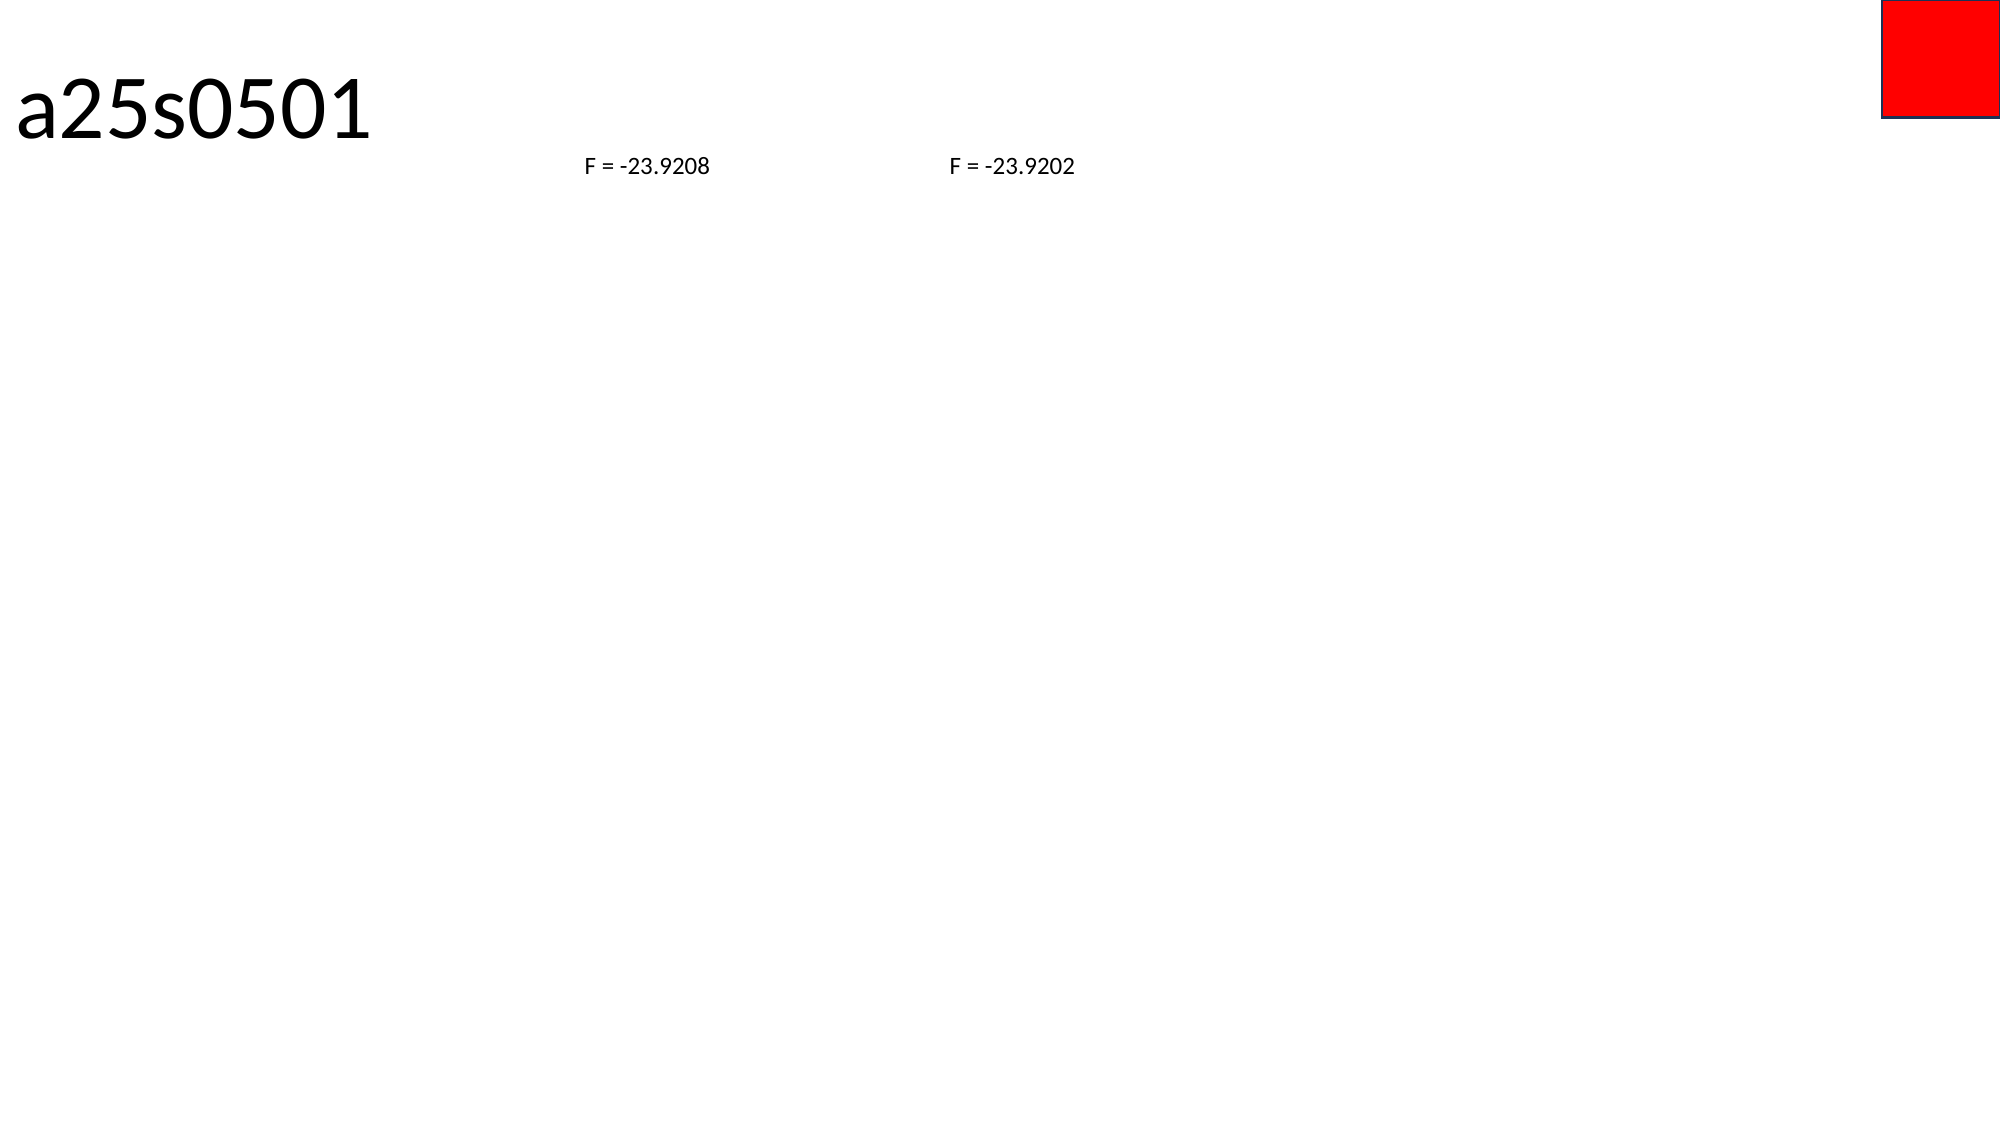

# a25s0501

F = -23.9202
F = -23.9208